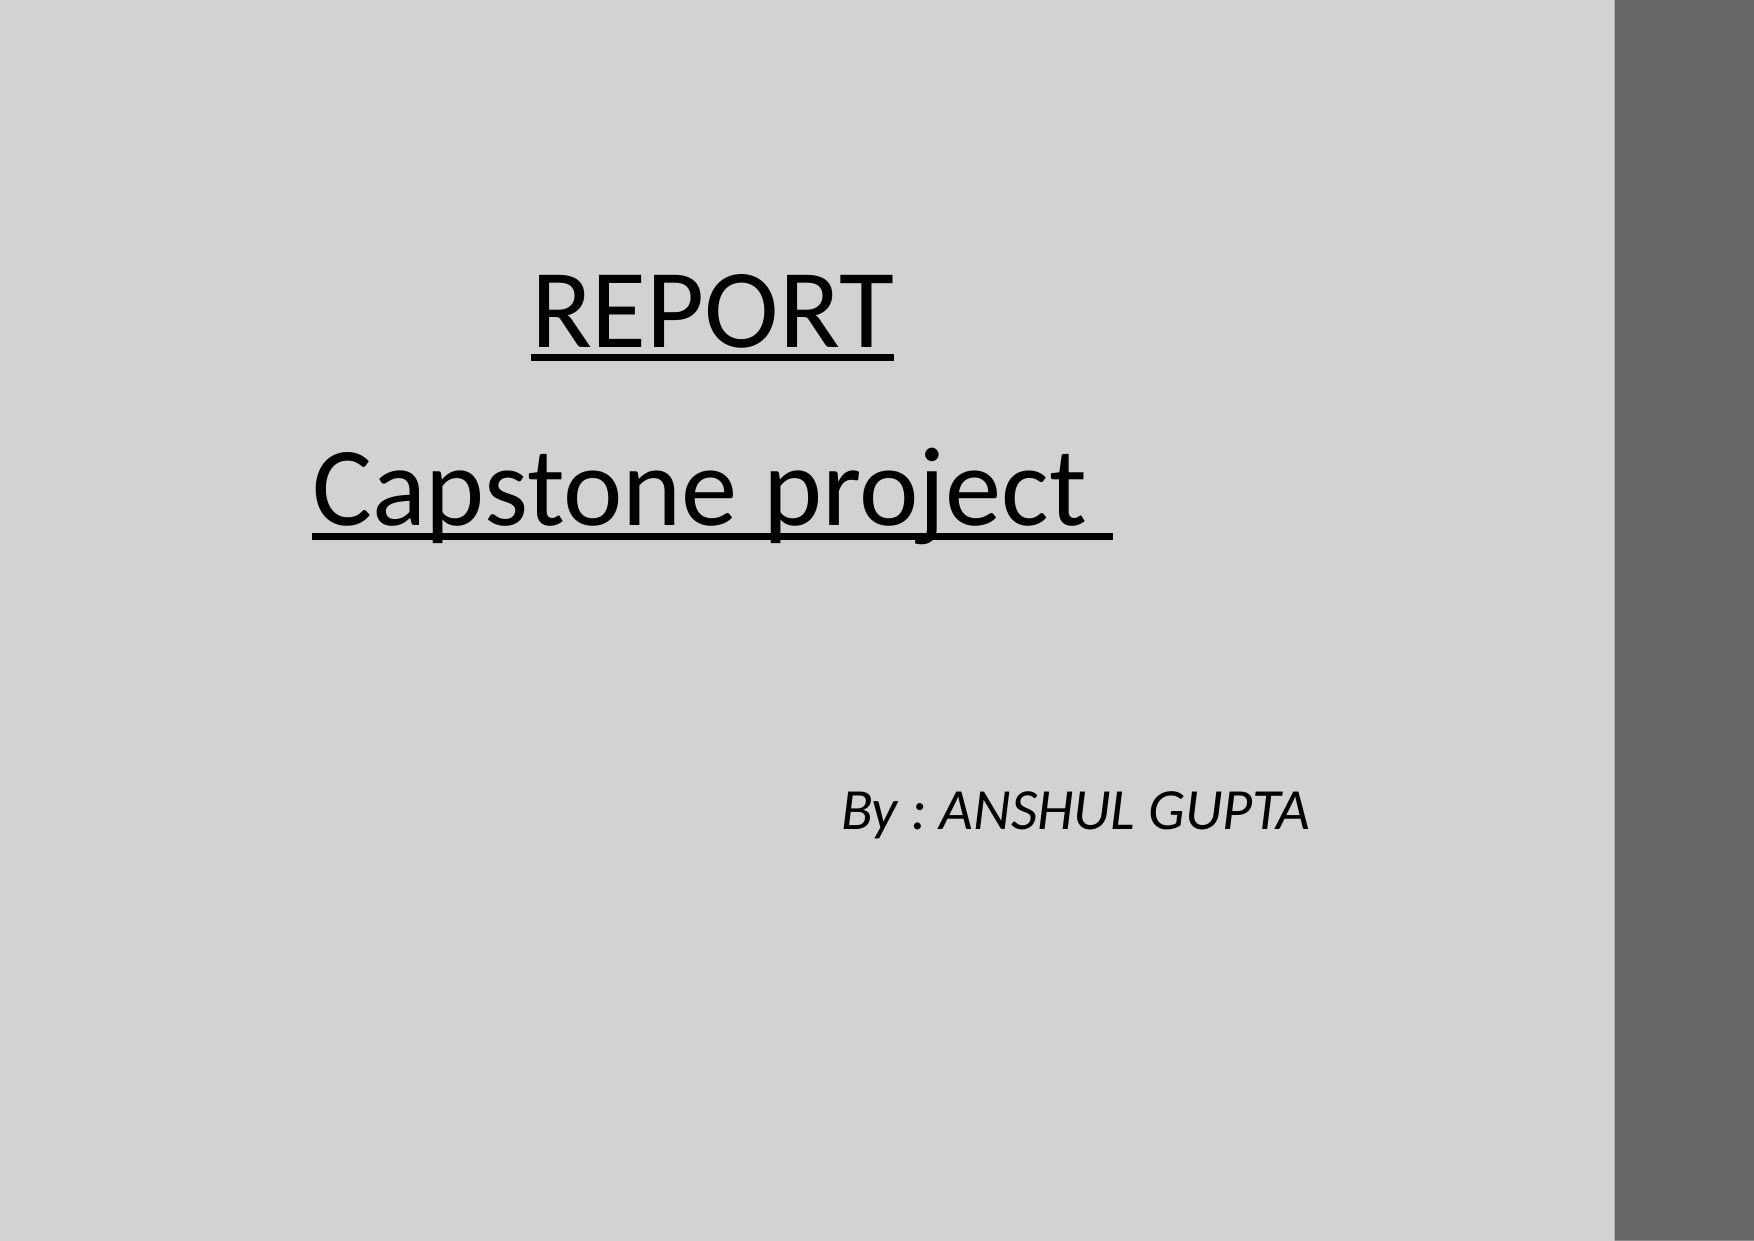

REPORT
Capstone project

By : ANSHUL GUPTA